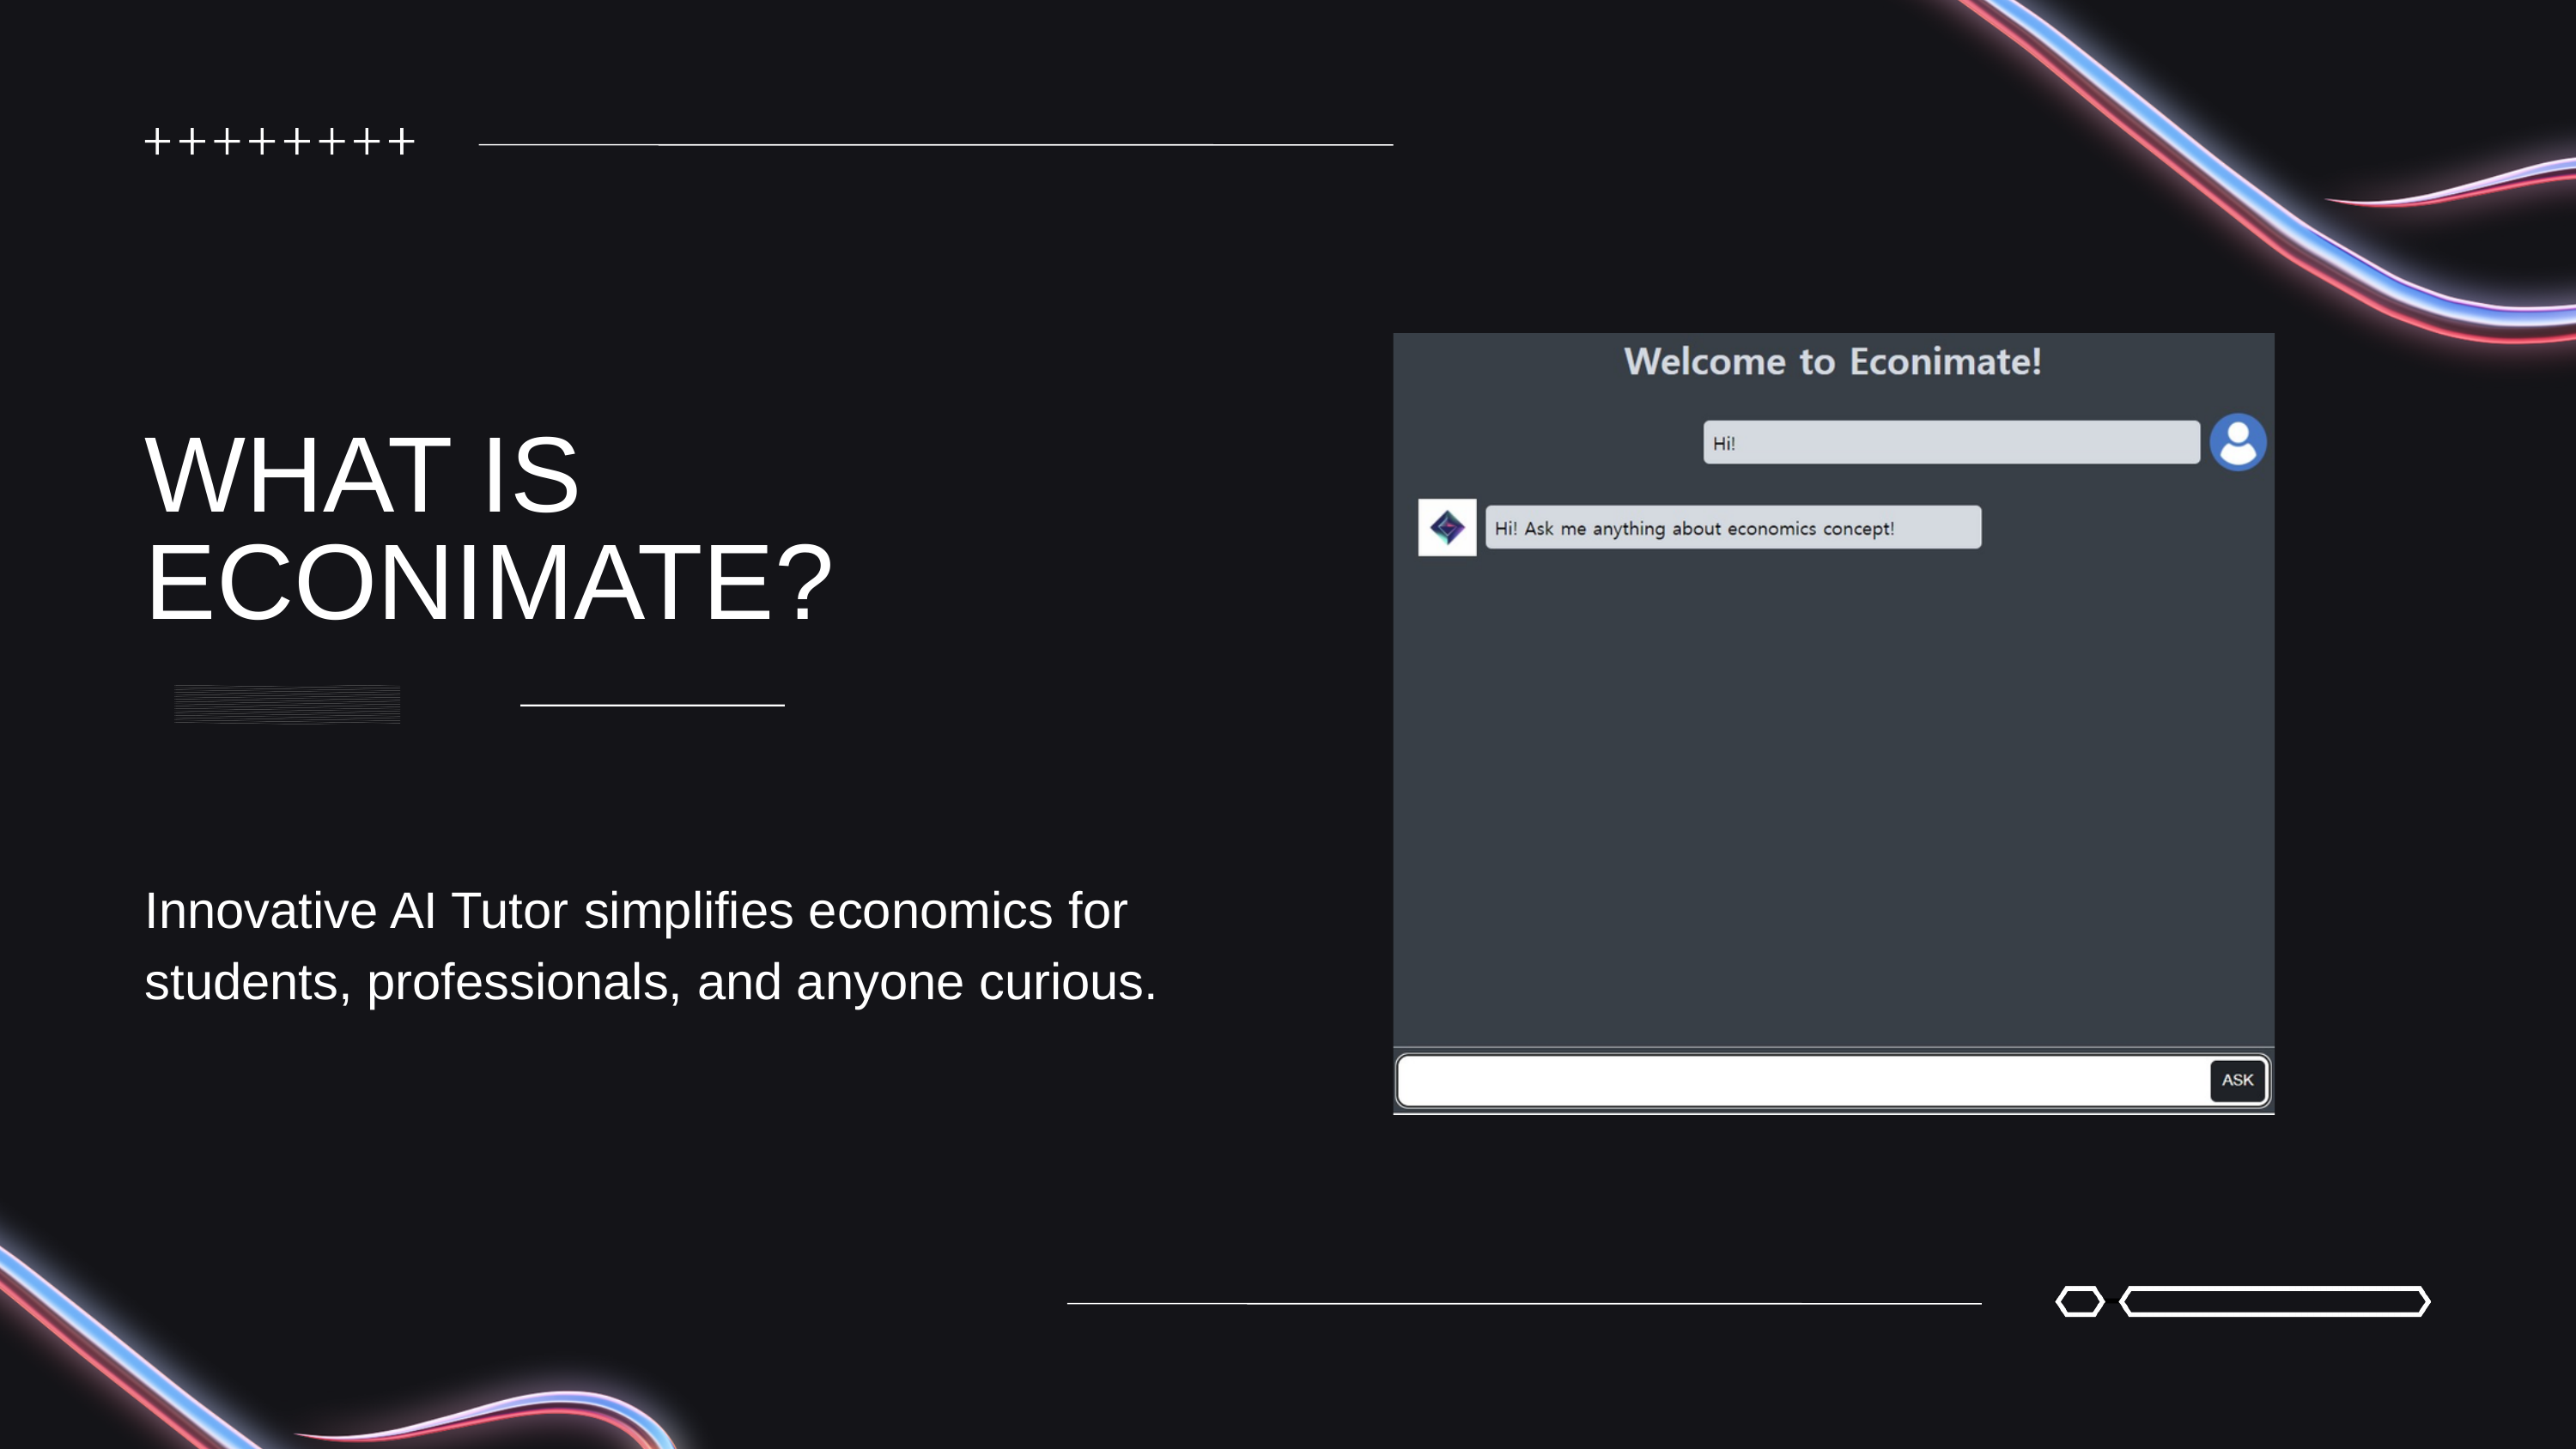

WHAT IS ECONIMATE?

Innovative AI Tutor simplifies economics for students, professionals, and anyone curious.